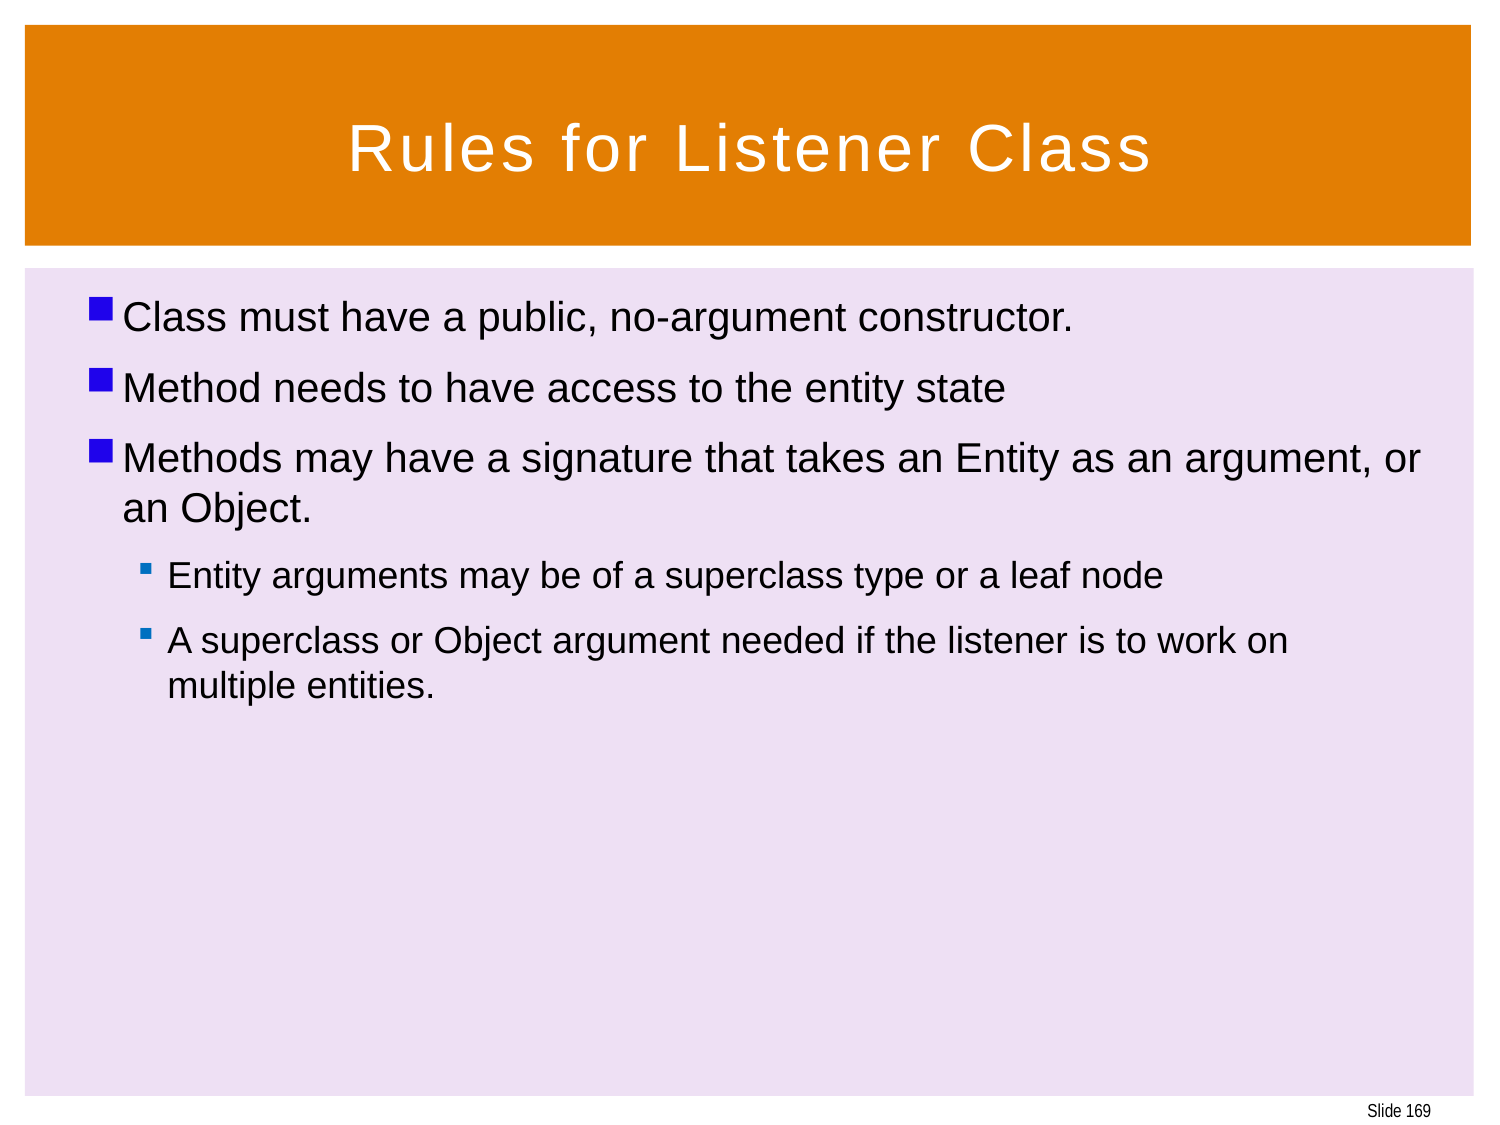

169
# Rules for Listener Class
Class must have a public, no-argument constructor.
Method needs to have access to the entity state
Methods may have a signature that takes an Entity as an argument, or an Object.
Entity arguments may be of a superclass type or a leaf node
A superclass or Object argument needed if the listener is to work on multiple entities.